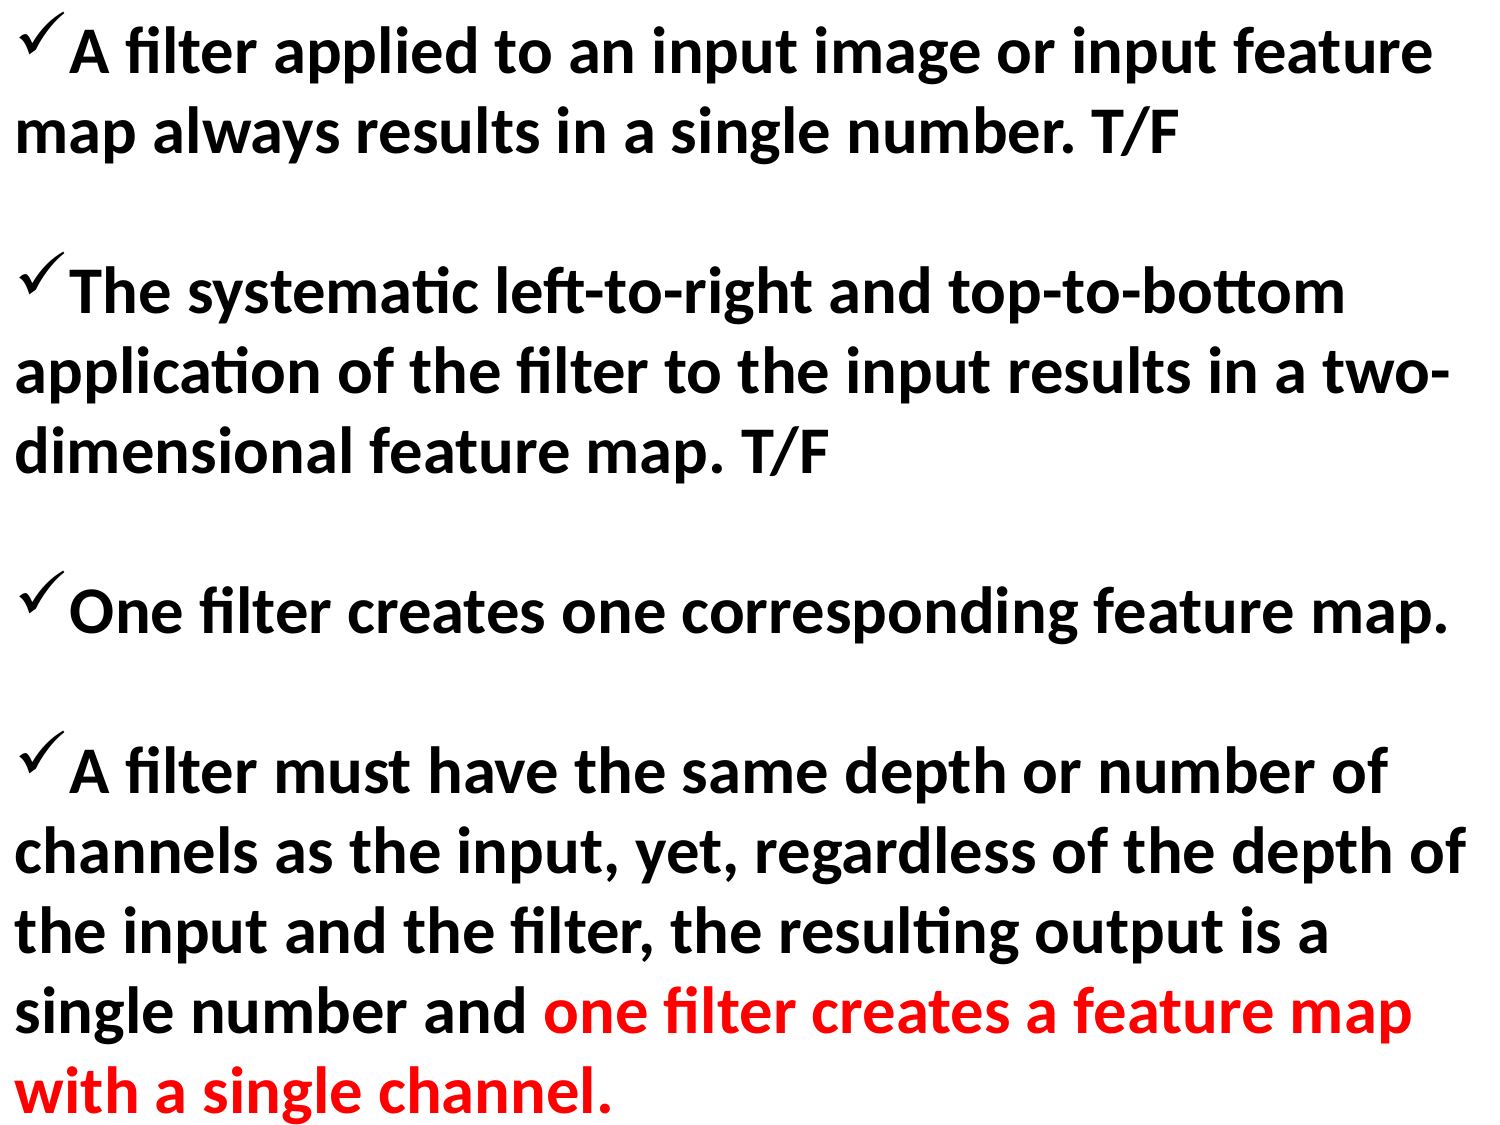

A filter applied to an input image or input feature map always results in a single number. T/F

The systematic left-to-right and top-to-bottom application of the filter to the input results in a two-dimensional feature map. T/F

One filter creates one corresponding feature map.

A filter must have the same depth or number of channels as the input, yet, regardless of the depth of the input and the filter, the resulting output is a single number and one filter creates a feature map with a single channel.